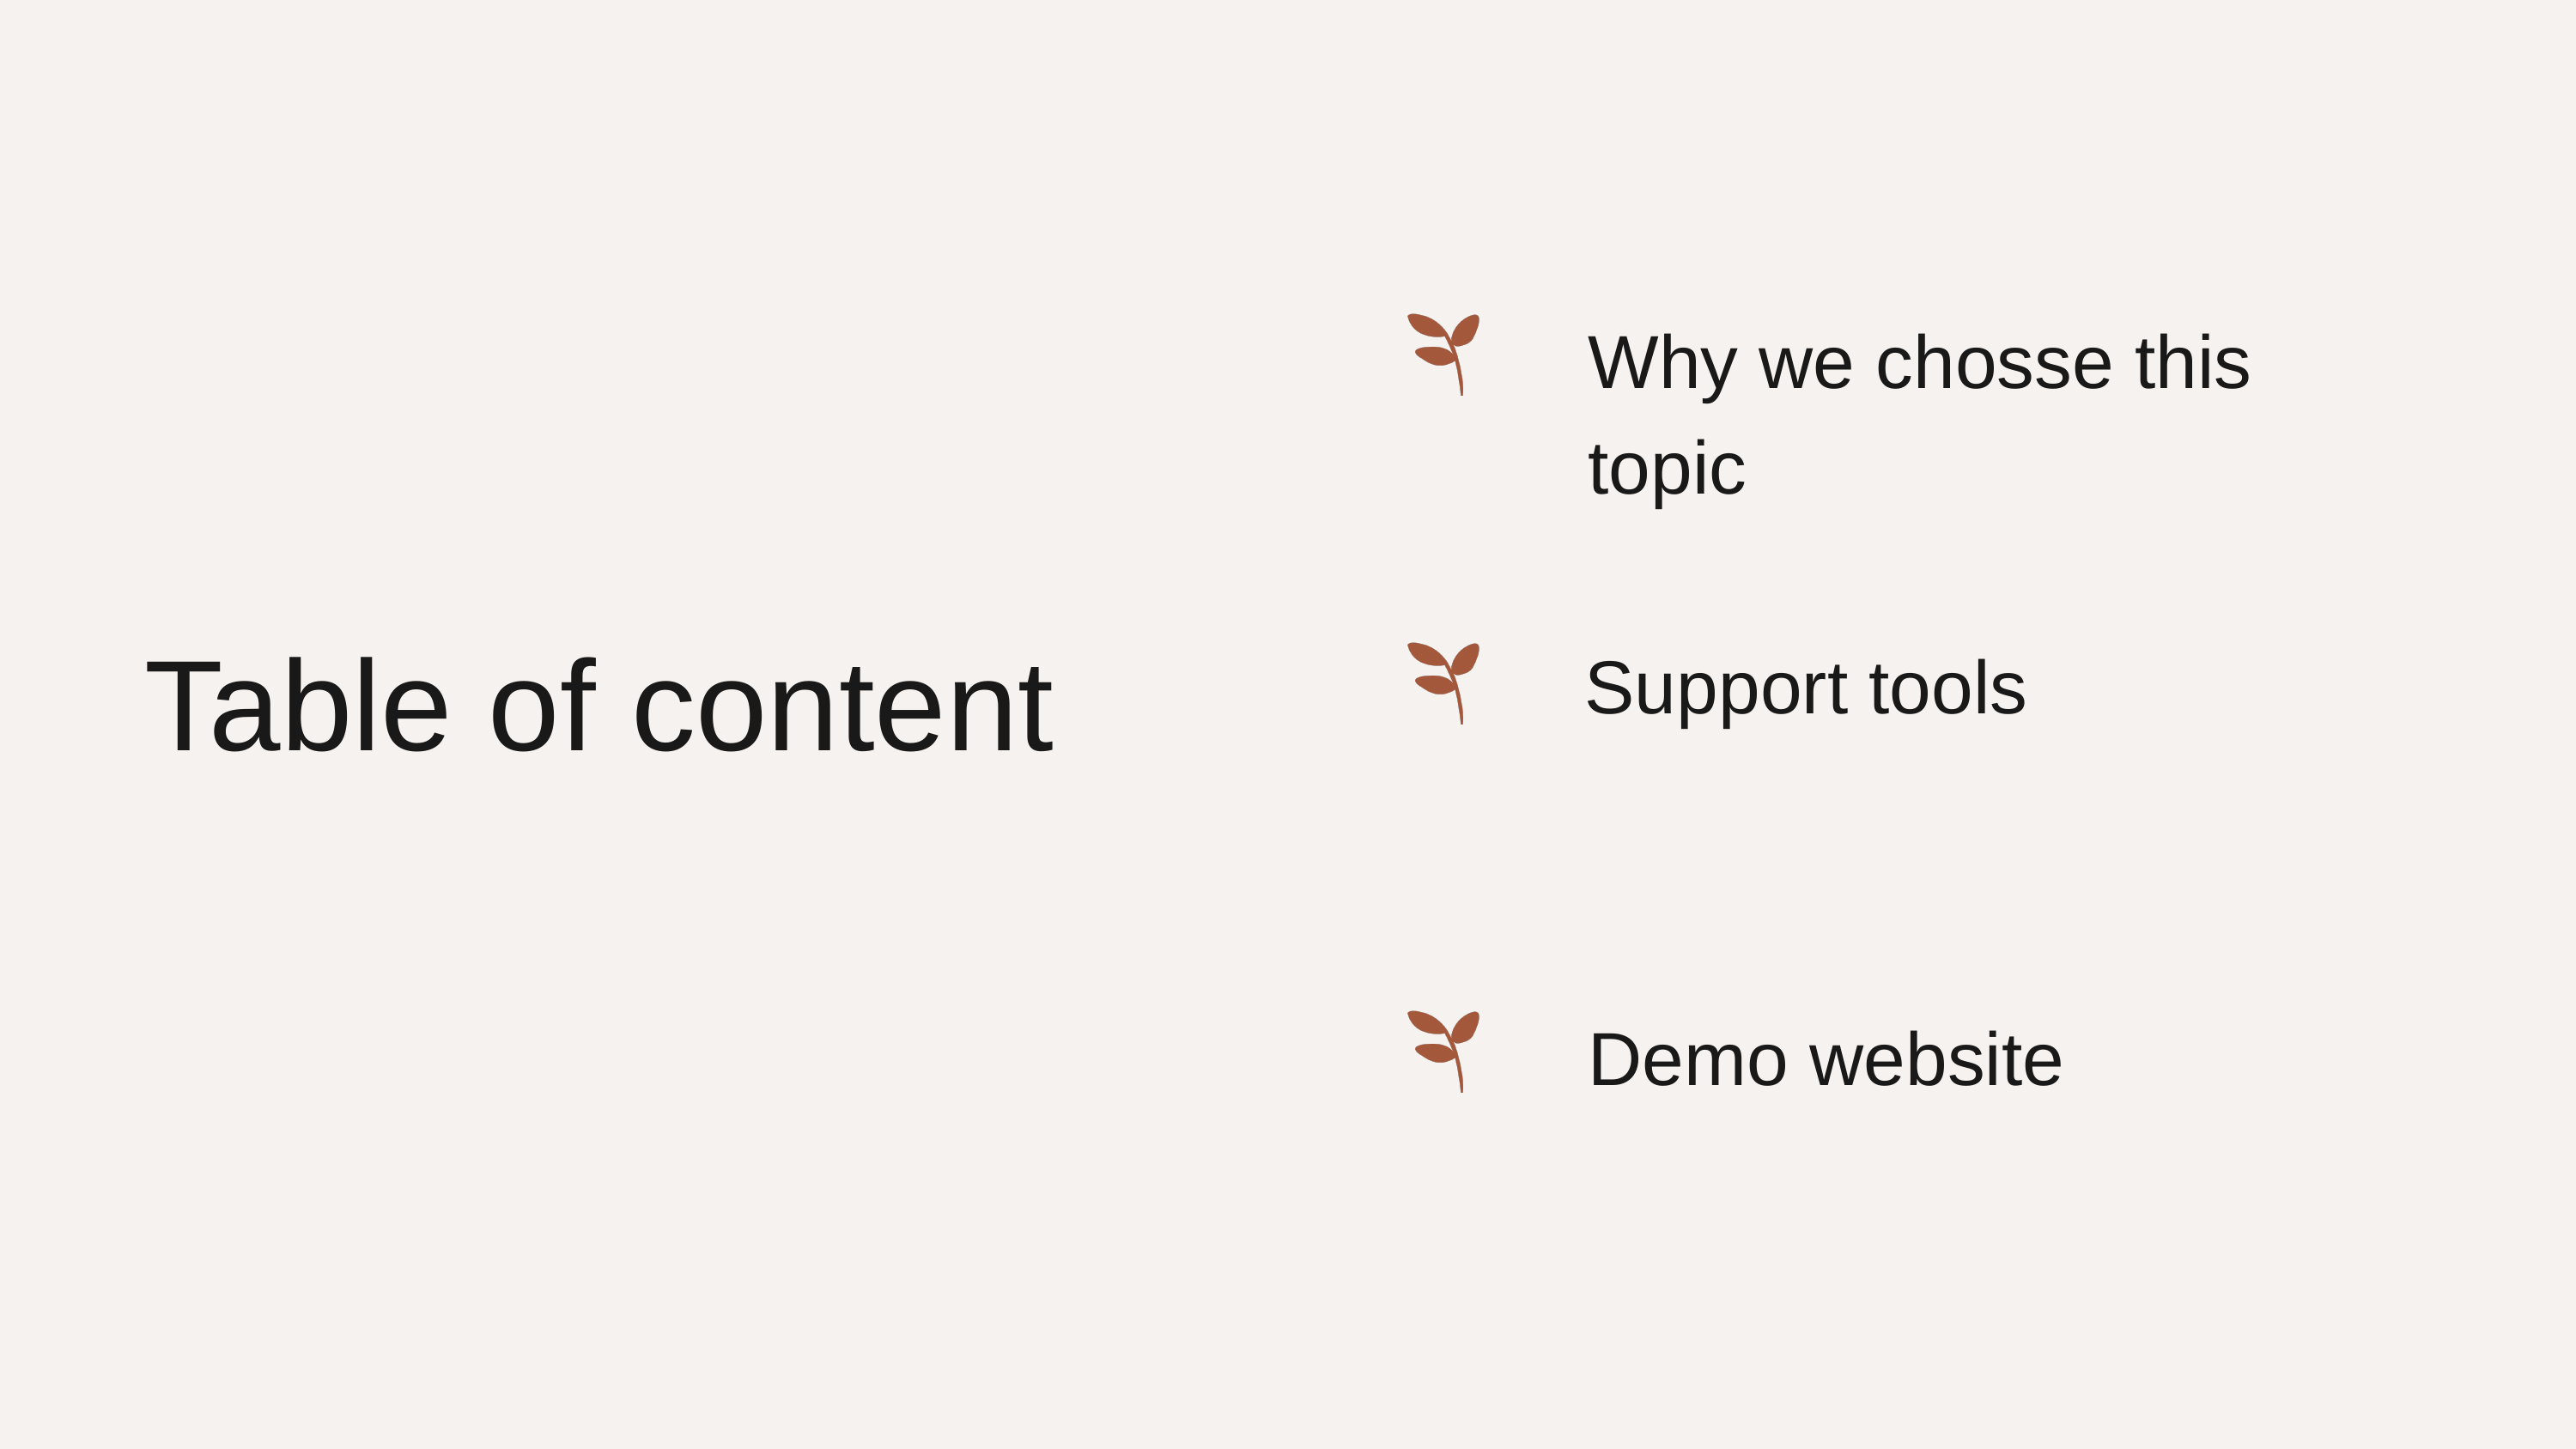

Why we chosse this topic

Table of content
Support tools

Demo website